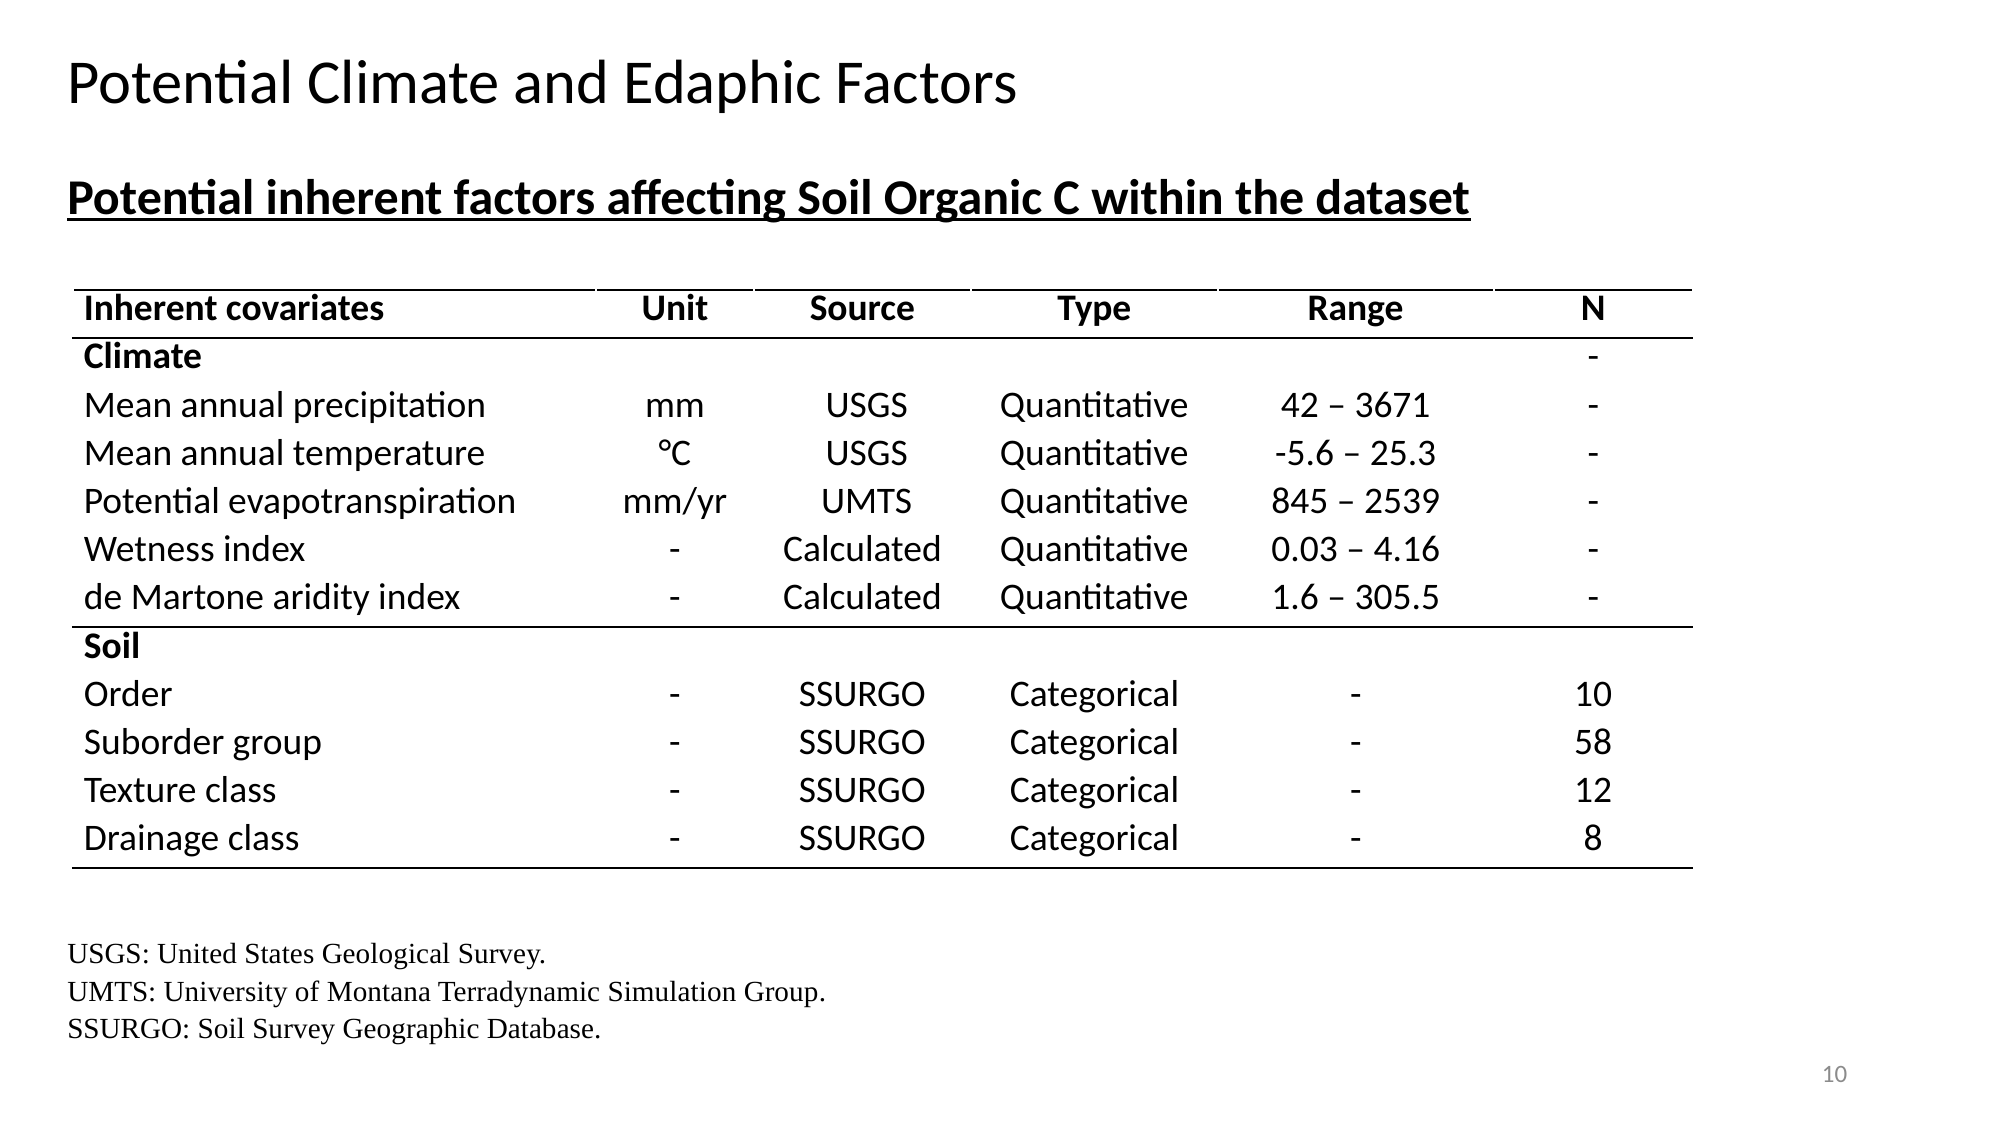

Potential Climate and Edaphic Factors
Potential inherent factors affecting Soil Organic C within the dataset
| Inherent covariates | Unit | Source | Type | Range | N |
| --- | --- | --- | --- | --- | --- |
| Climate |  |  |  |  | - |
| Mean annual precipitation | mm | USGS | Quantitative | 42 – 3671 | - |
| Mean annual temperature | °C | USGS | Quantitative | -5.6 – 25.3 | - |
| Potential evapotranspiration | mm/yr | UMTS | Quantitative | 845 – 2539 | - |
| Wetness index | - | Calculated | Quantitative | 0.03 – 4.16 | - |
| de Martone aridity index | - | Calculated | Quantitative | 1.6 – 305.5 | - |
| Soil |  |  |  |  |  |
| Order | - | SSURGO | Categorical | - | 10 |
| Suborder group | - | SSURGO | Categorical | - | 58 |
| Texture class | - | SSURGO | Categorical | - | 12 |
| Drainage class | - | SSURGO | Categorical | - | 8 |
USGS: United States Geological Survey.
UMTS: University of Montana Terradynamic Simulation Group.
SSURGO: Soil Survey Geographic Database.
10